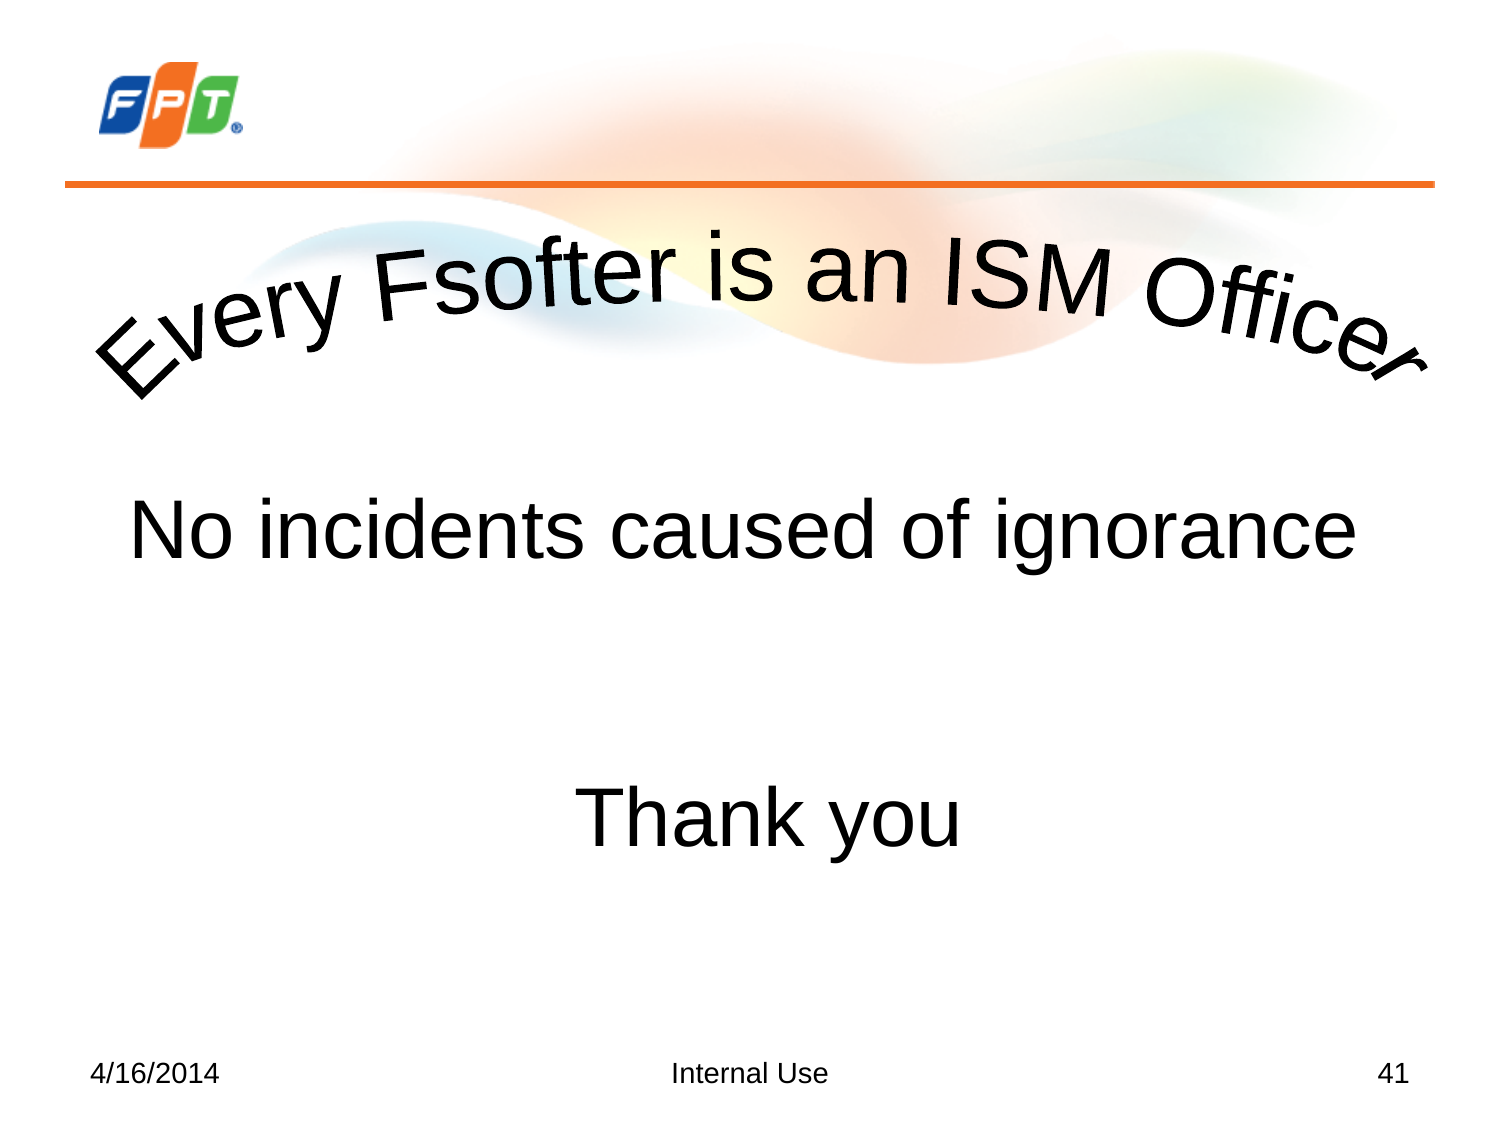

Every Fsofter is an ISM Officer
No incidents caused of ignorance
Thank you
4/16/2014
Internal Use
41